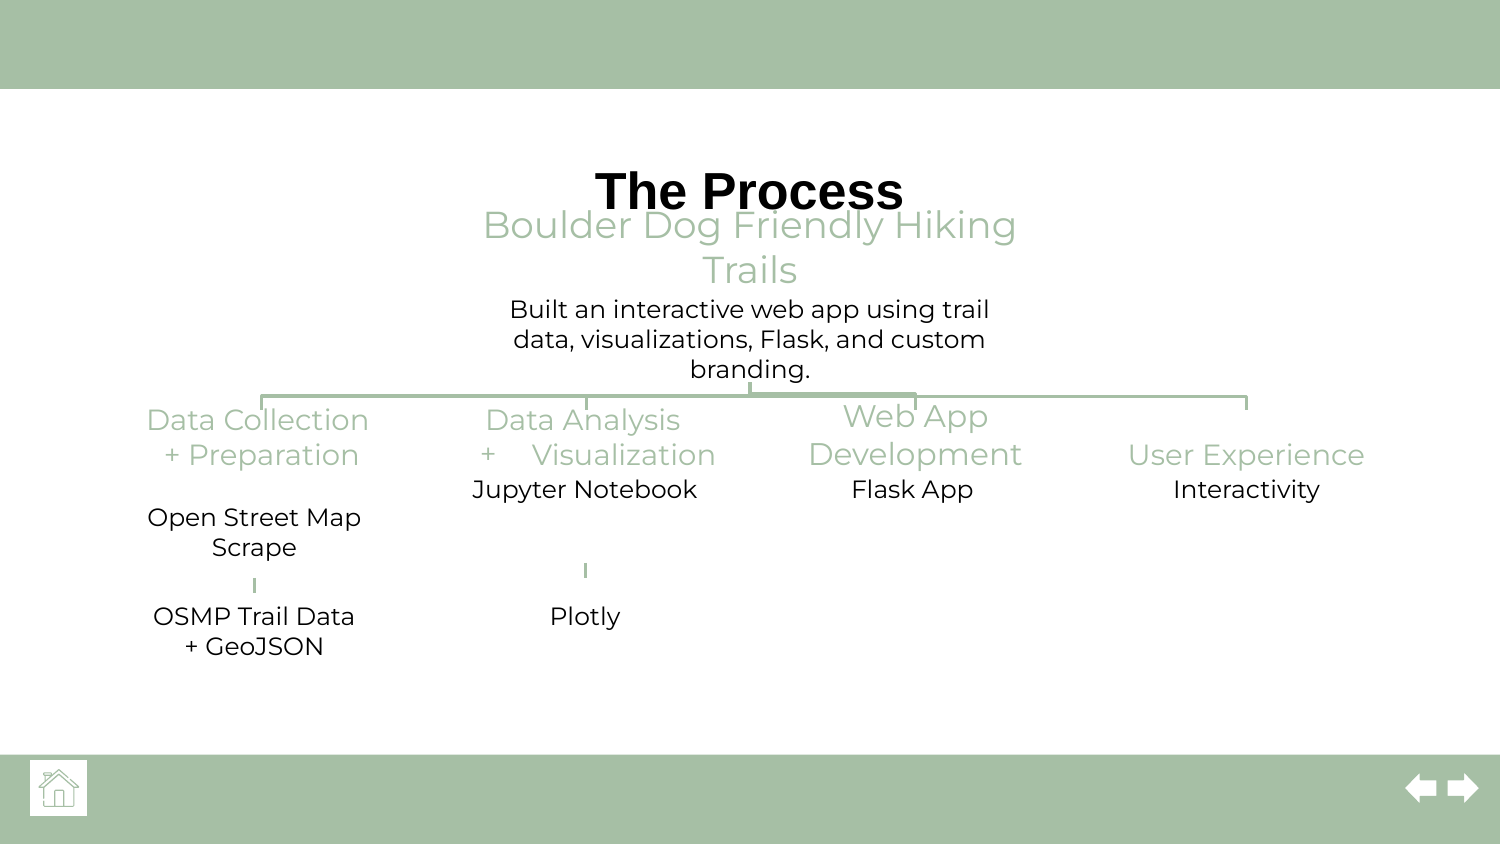

# The Process
Boulder Dog Friendly Hiking Trails
Built an interactive web app using trail data, visualizations, Flask, and custom branding.

Data Collection
+ Preparation
Data Analysis
Visualization
Web App Development
User Experience
Jupyter Notebook
Flask App
Interactivity
Open Street Map Scrape
OSMP Trail Data
+ GeoJSON
Plotly